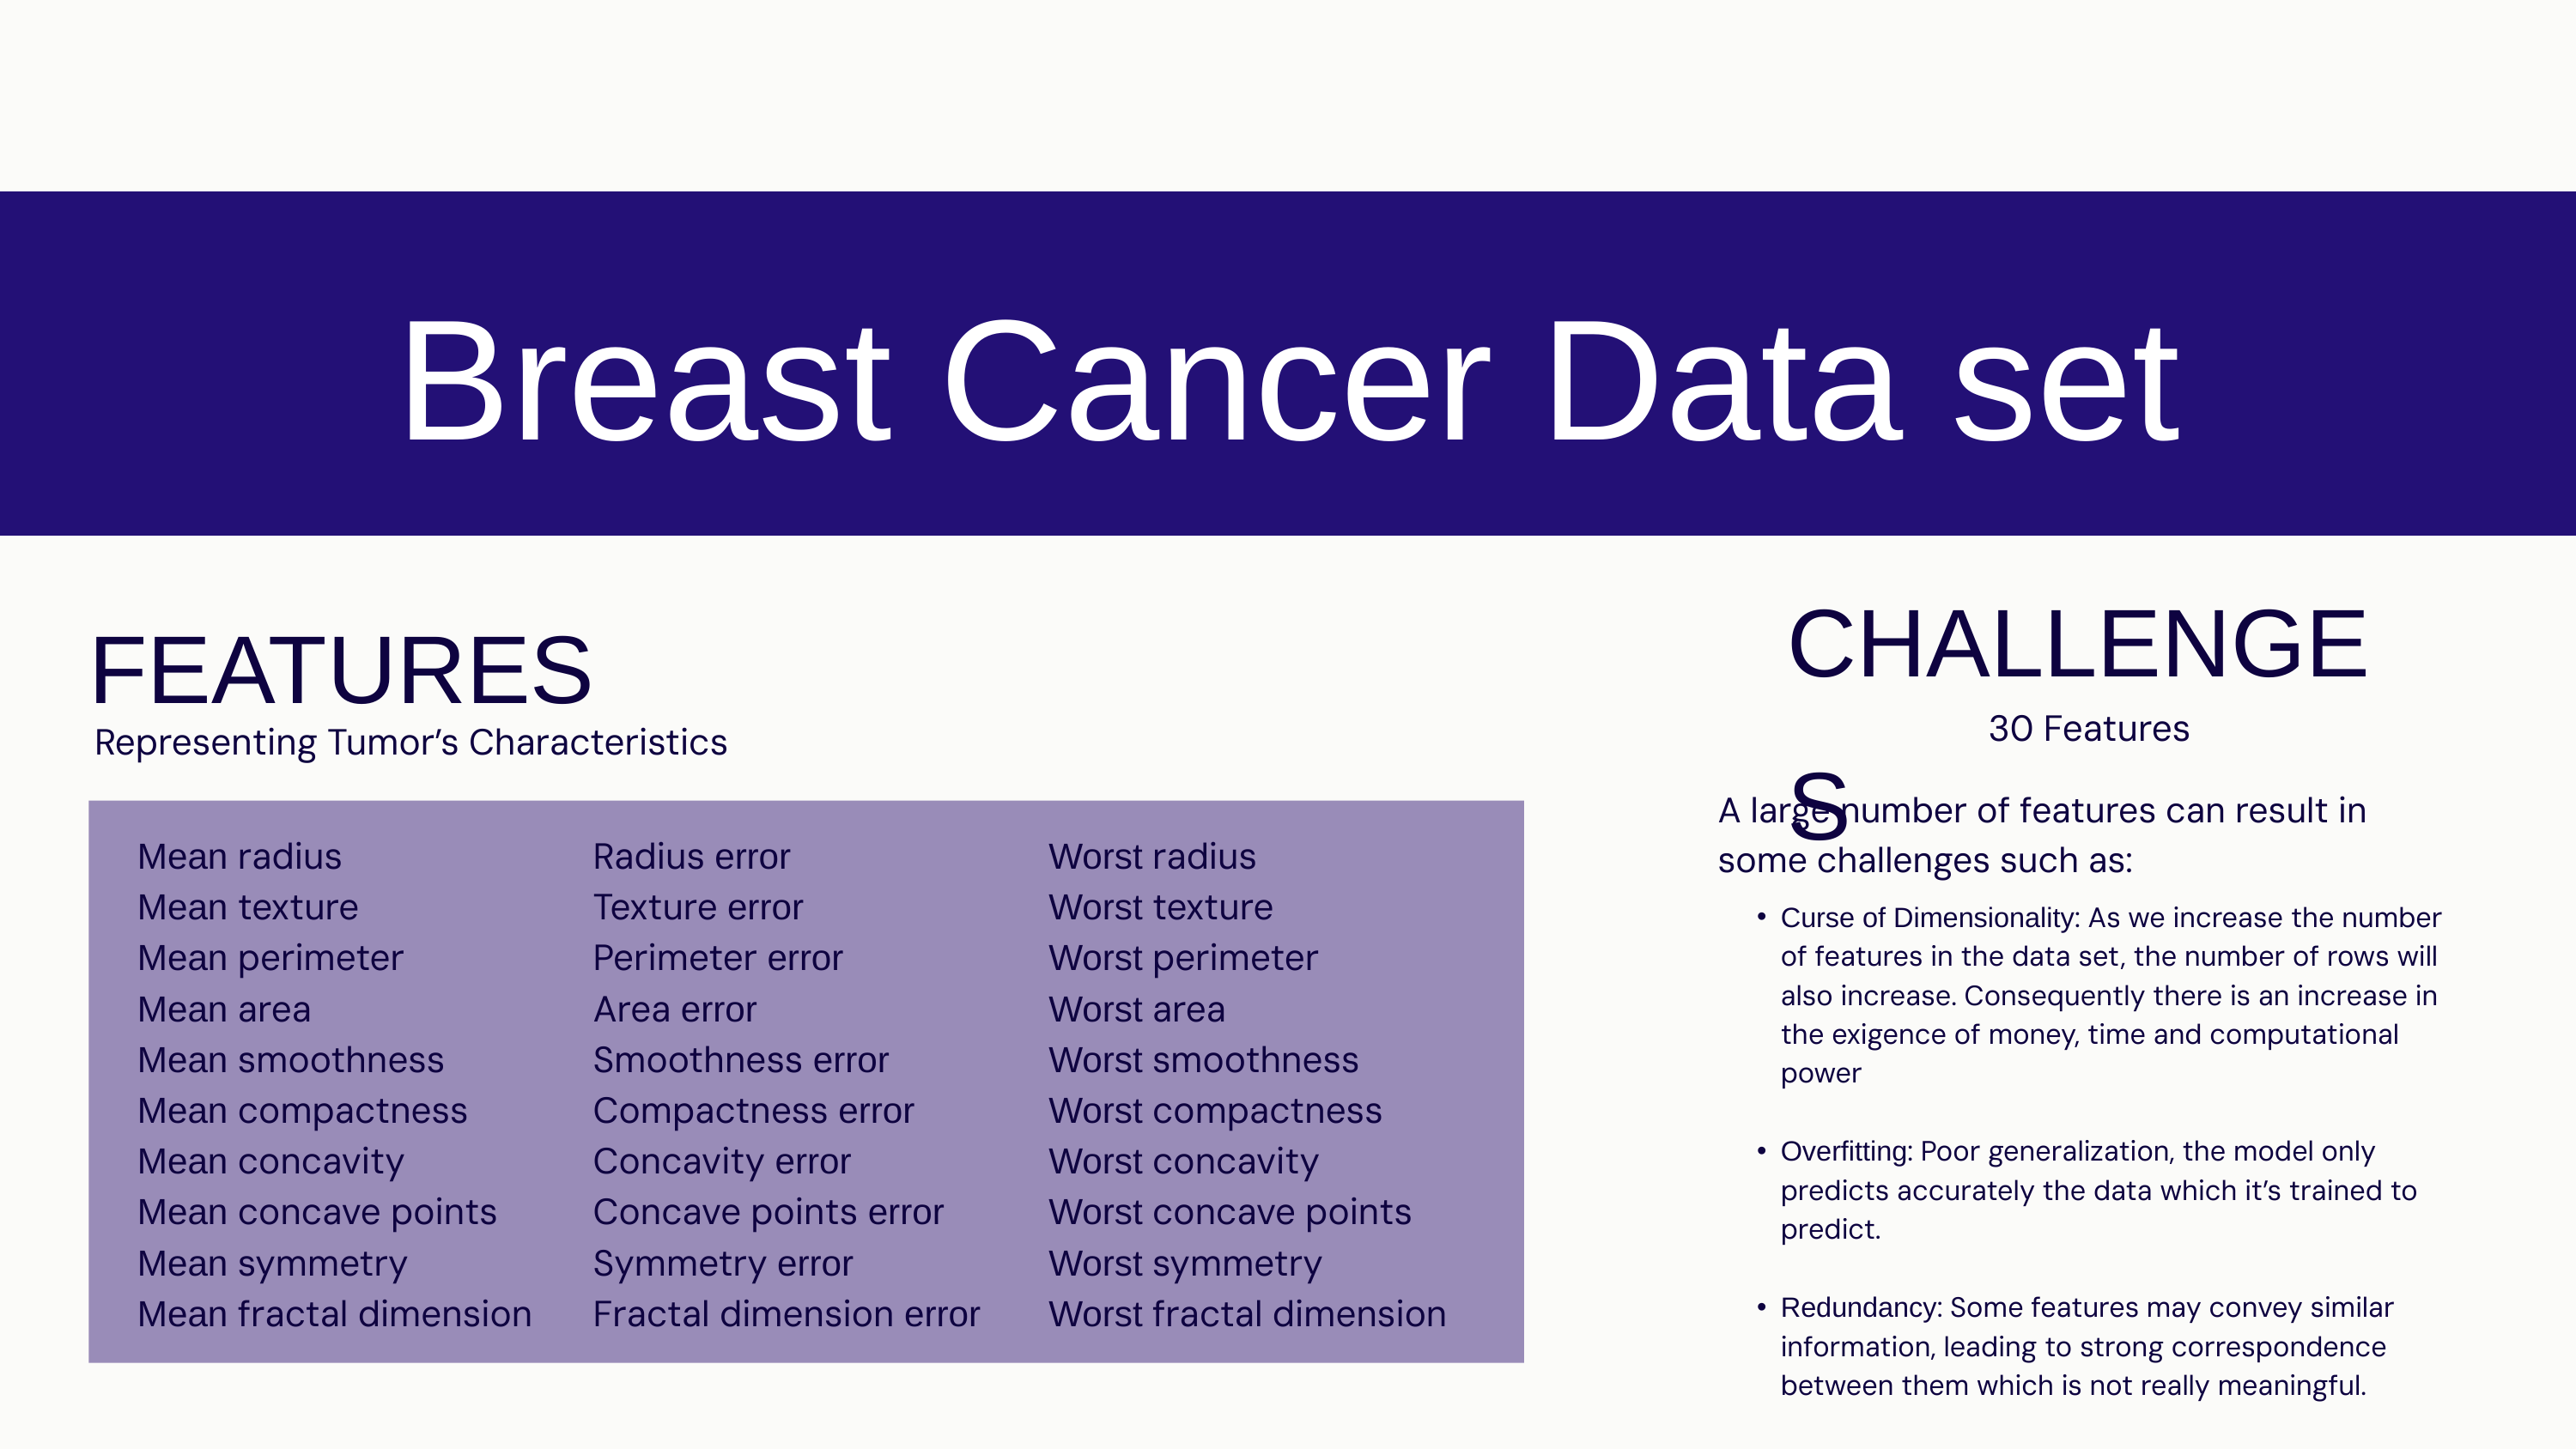

Breast Cancer Data set
CHALLENGES
FEATURES
30 Features
Representing Tumor’s Characteristics
A large number of features can result in some challenges such as:

Mean radius
Mean texture
Mean perimeter
Mean area
Mean smoothness
Mean compactness
Mean concavity
Mean concave points
Mean symmetry
Mean fractal dimension

Radius error
Texture error
Perimeter error
Area error
Smoothness error
Compactness error
Concavity error
Concave points error
Symmetry error
Fractal dimension error

Worst radius
Worst texture
Worst perimeter
Worst area
Worst smoothness
Worst compactness
Worst concavity
Worst concave points
Worst symmetry
Worst fractal dimension

Curse of Dimensionality: As we increase the number of features in the data set, the number of rows will also increase. Consequently there is an increase in the exigence of money, time and computational power

Overfitting: Poor generalization, the model only predicts accurately the data which it’s trained to predict.

Redundancy: Some features may convey similar information, leading to strong correspondence between them which is not really meaningful.